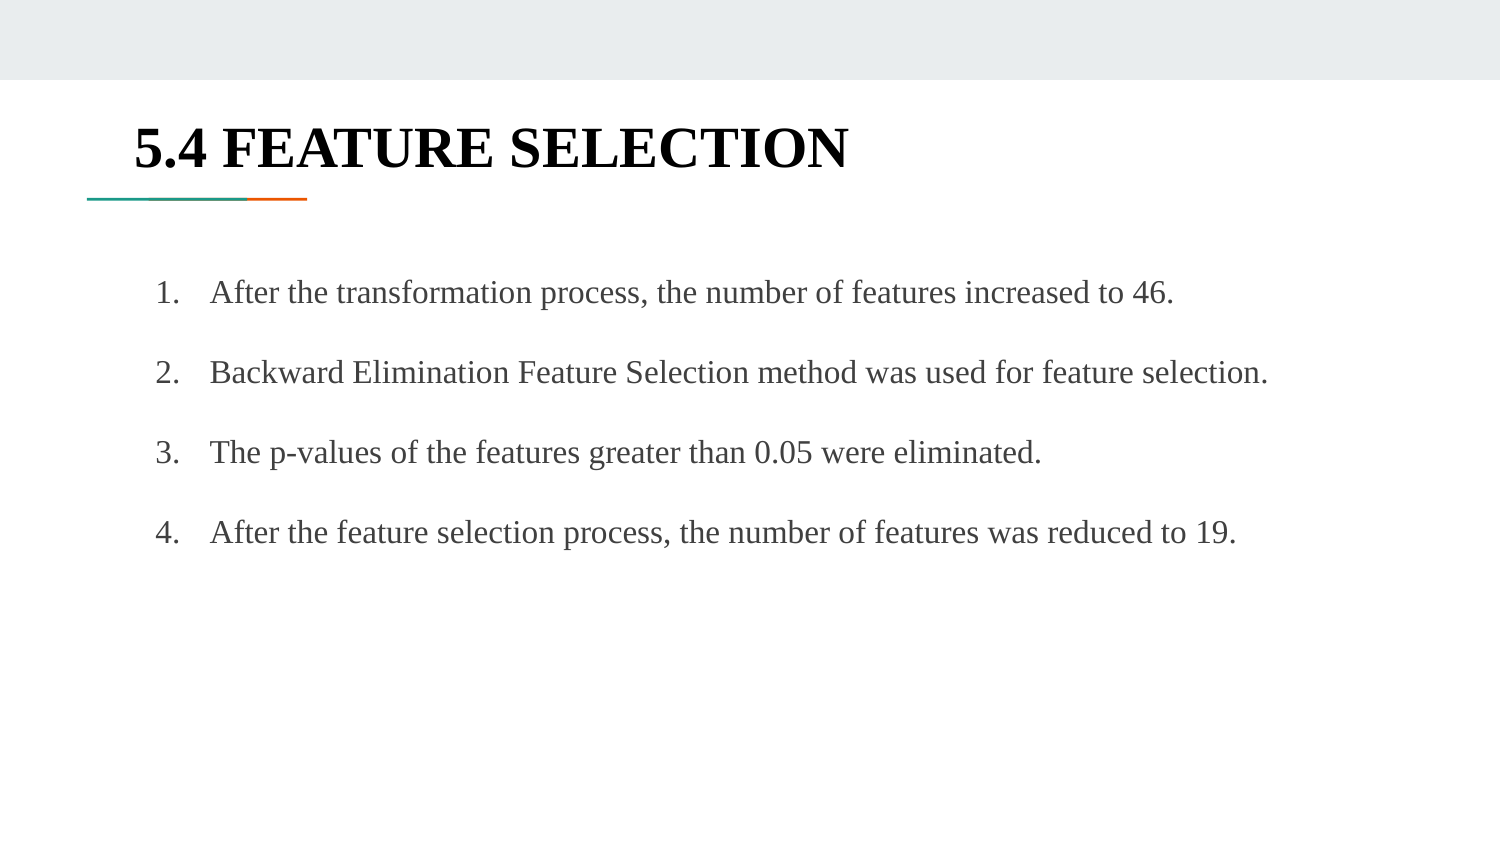

# 5.4 FEATURE SELECTION

After the transformation process, the number of features increased to 46.

Backward Elimination Feature Selection method was used for feature selection.

The p-values of the features greater than 0.05 were eliminated.

After the feature selection process, the number of features was reduced to 19.